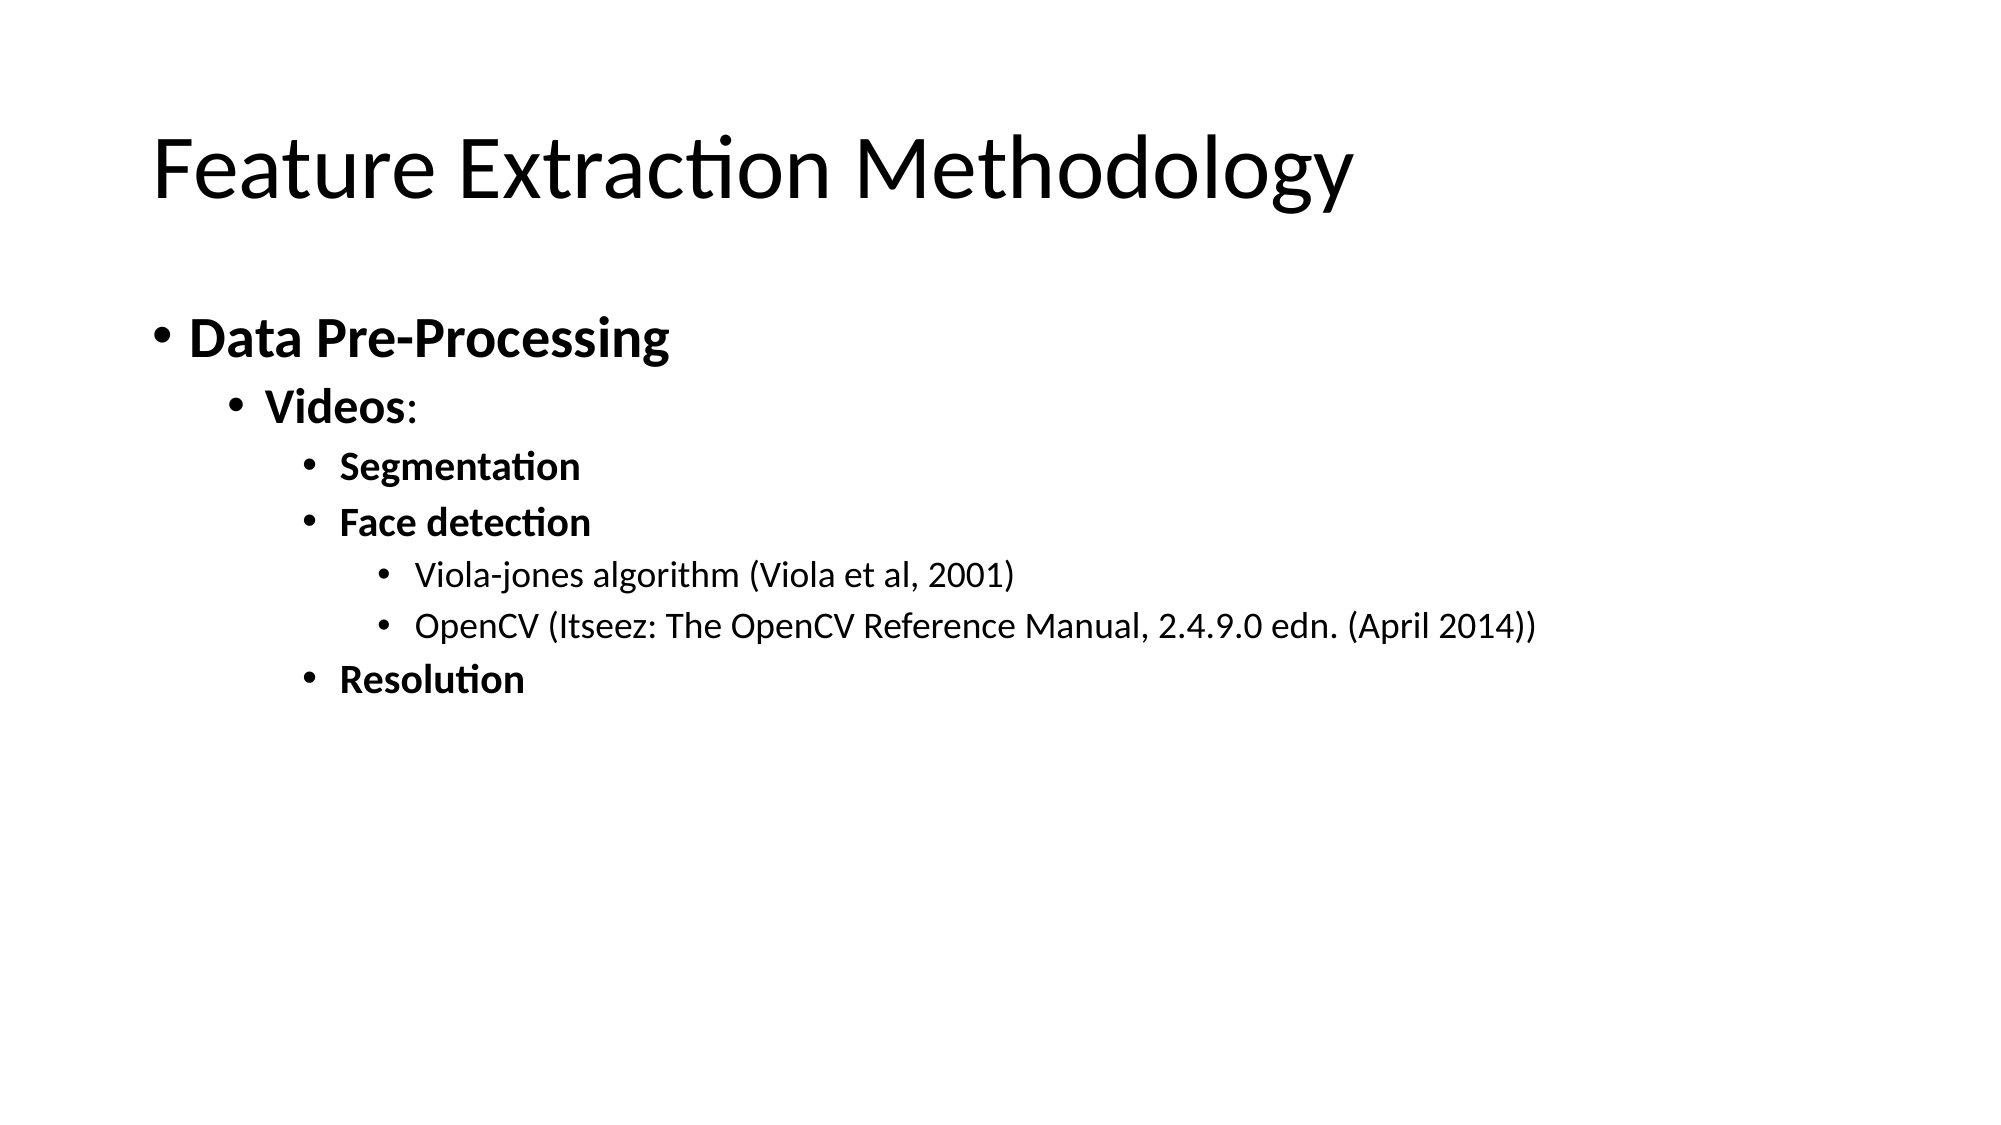

# Feature Extraction Methodology
Data Pre-Processing
Videos:
Segmentation
Face detection
Viola-jones algorithm (Viola et al, 2001)
OpenCV (Itseez: The OpenCV Reference Manual, 2.4.9.0 edn. (April 2014))
Resolution